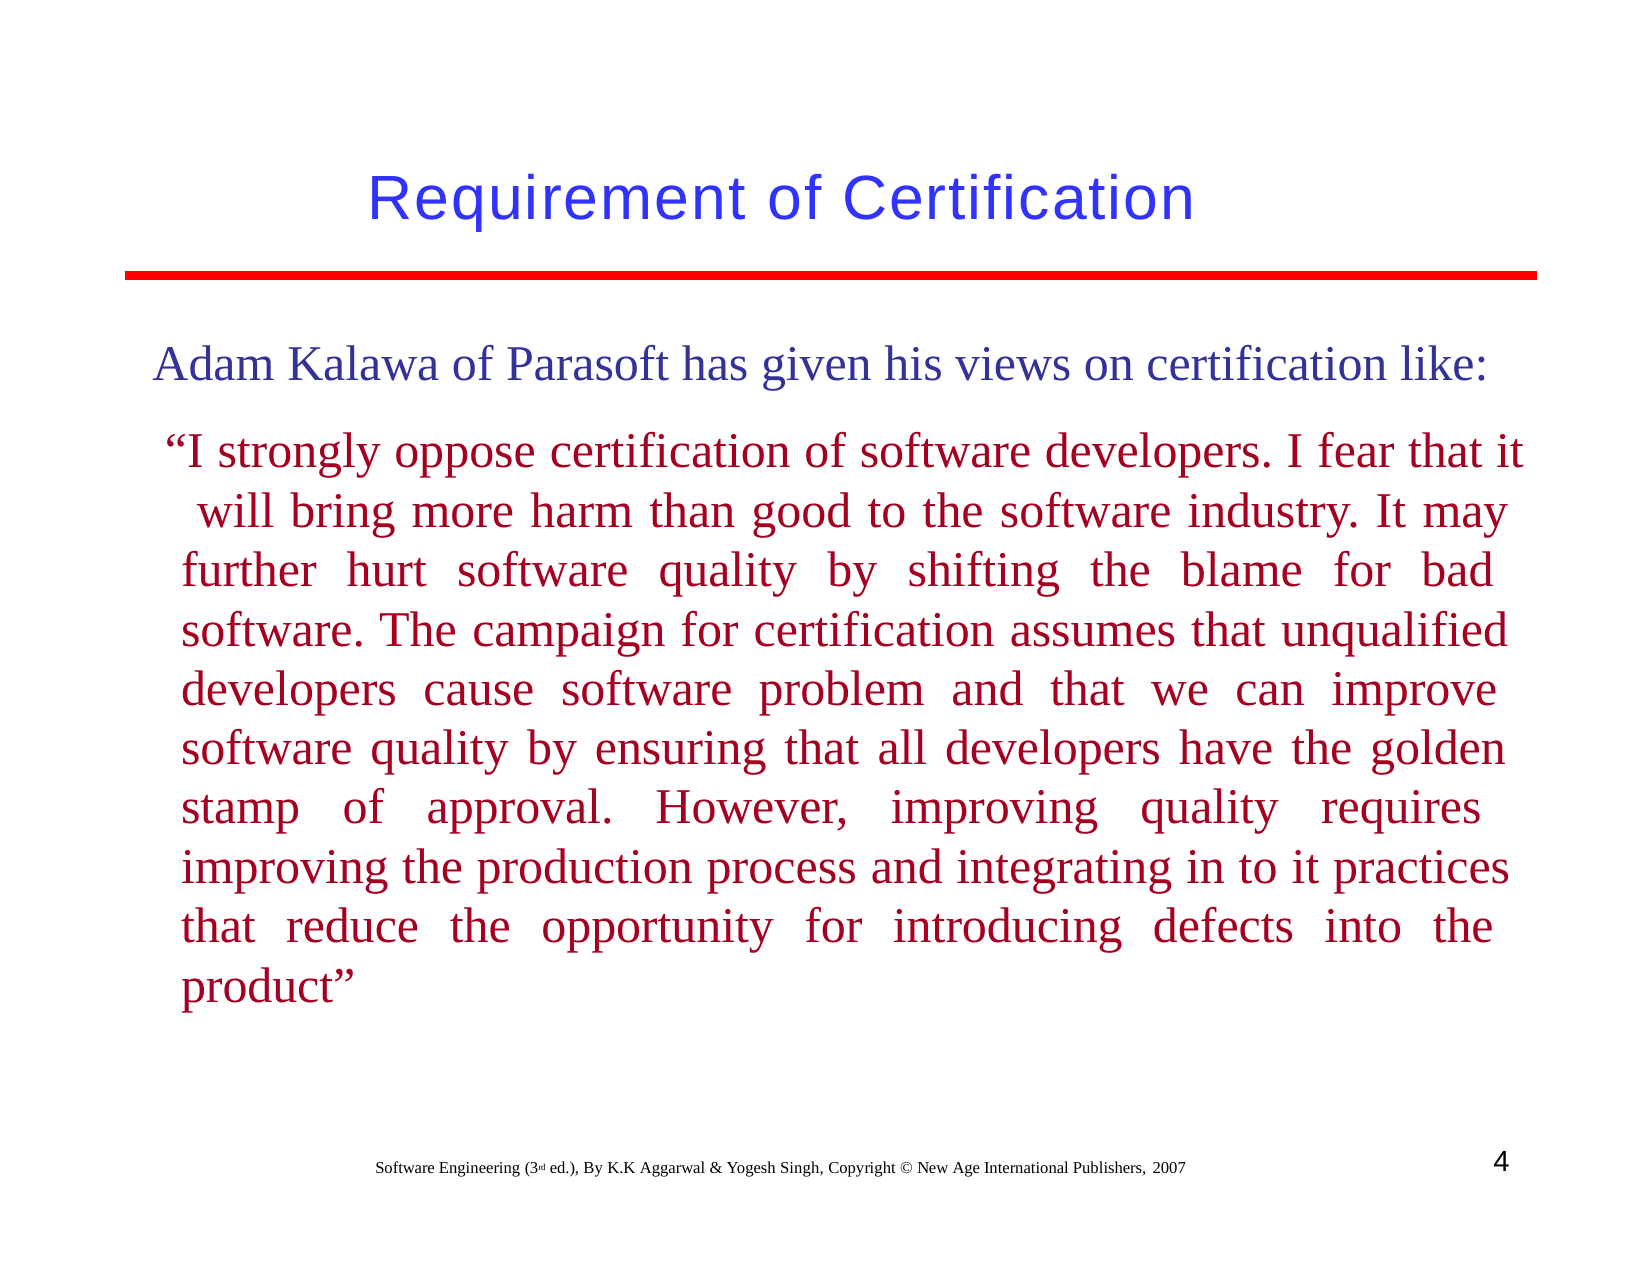

# Requirement of Certification

Adam Kalawa of Parasoft has given his views on certification like:
“I strongly oppose certification of software developers. I fear that it  will bring more harm than good to the software industry. It may  further hurt software quality by shifting the blame for bad  software. The campaign for certification assumes that unqualified  developers cause software problem and that we can improve  software quality by ensuring that all developers have the golden  stamp of approval. However, improving quality requires  improving the production process and integrating in to it practices  that reduce the opportunity for introducing defects into the  product”
4
Software Engineering (3rd  ed.), By K.K Aggarwal & Yogesh Singh, Copyright © New Age International Publishers, 2007